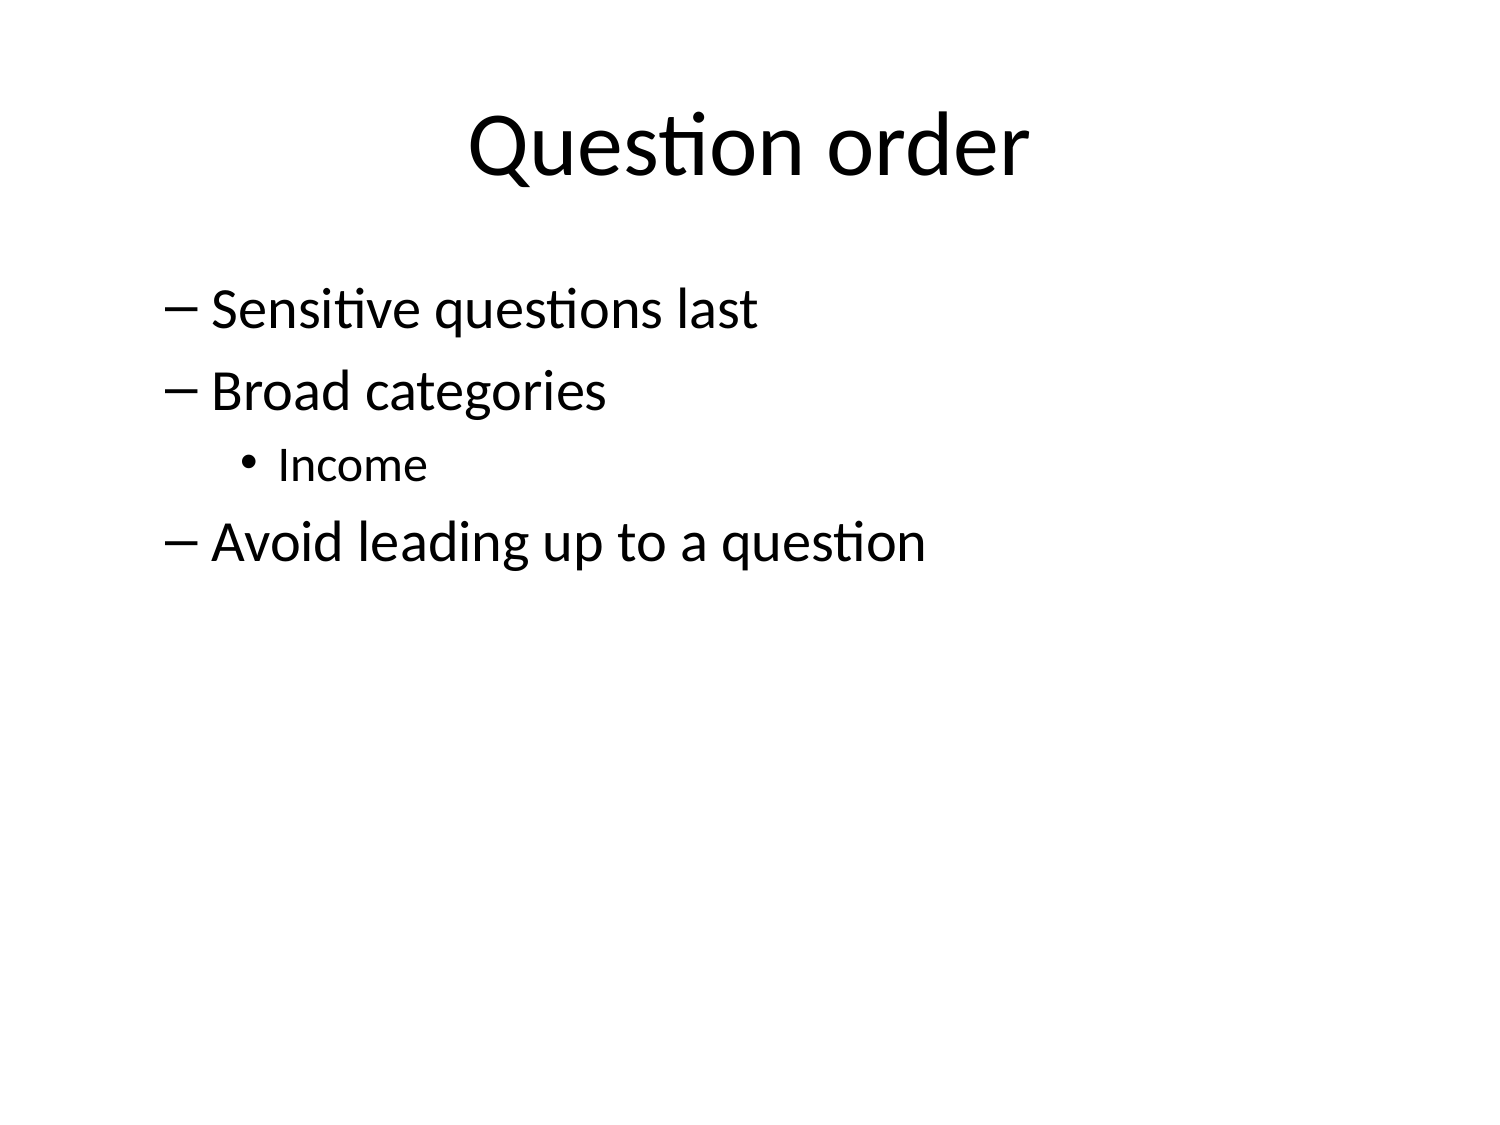

# Question order
Sensitive questions last
Broad categories
Income
Avoid leading up to a question